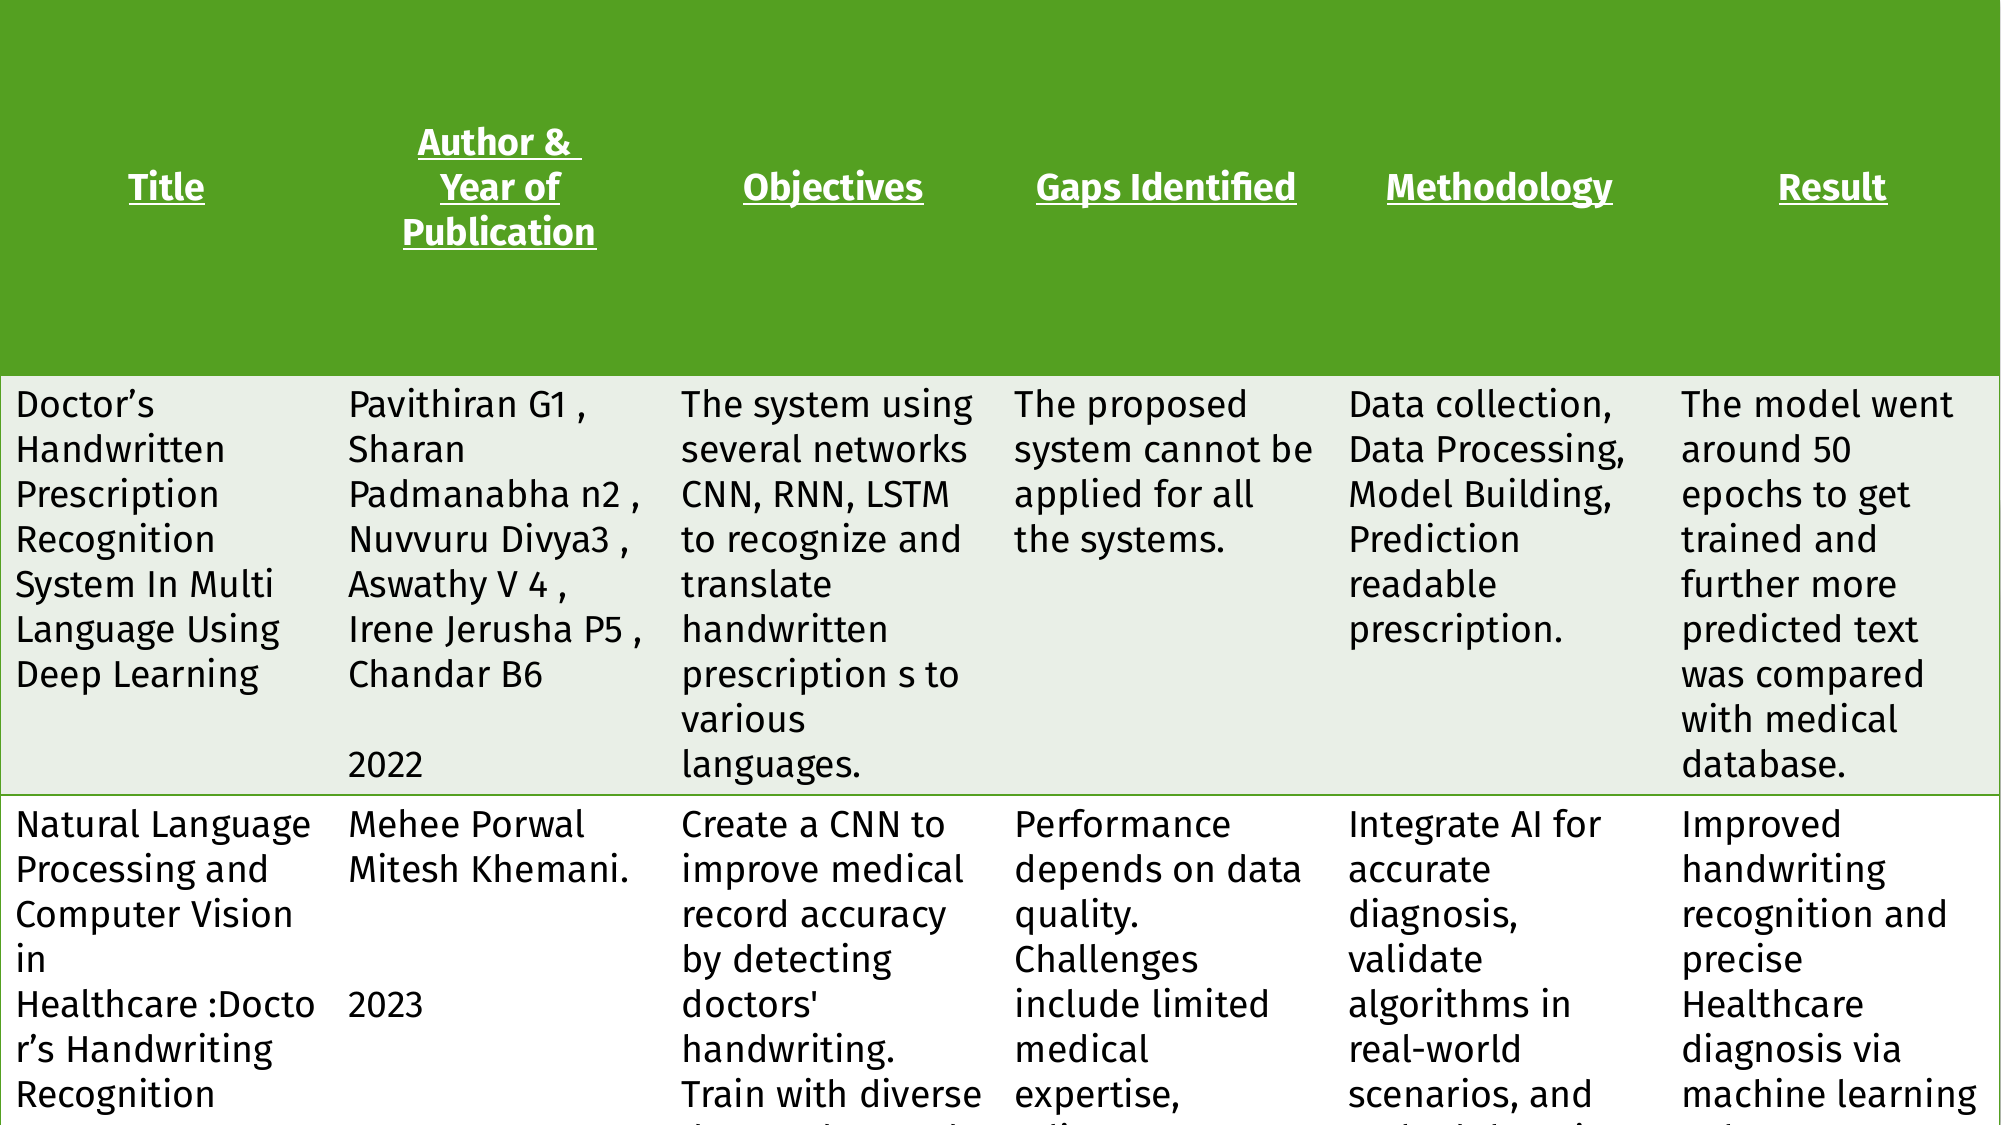

| Title | Author & Year of Publication | Objectives | Gaps Identified | Methodology | Result |
| --- | --- | --- | --- | --- | --- |
| Doctor’s Handwritten Prescription Recognition System In Multi Language Using Deep Learning | Pavithiran G1 , Sharan Padmanabha n2 , Nuvvuru Divya3 , Aswathy V 4 , Irene Jerusha P5 , Chandar B6 2022 | The system using several networks CNN, RNN, LSTM to recognize and translate handwritten prescription s to various languages. | The proposed system cannot be applied for all the systems. | Data collection, Data Processing, Model Building, Prediction readable prescription. | The model went around 50 epochs to get trained and further more predicted text was compared with medical database. |
| Natural Language Processing and Computer Vision in Healthcare :Doctor’s Handwriting Recognition | Mehee Porwal Mitesh Khemani. 2023 | Create a CNN to improve medical record accuracy by detecting doctors' handwriting. Train with diverse data and extend to finance and postal services for better handwriting recognition. | Performance depends on data quality. Challenges include limited medical expertise, reliance on technology, interpretability issues, and ethical concerns like privacy and bias. | Integrate AI for accurate diagnosis, validate algorithms in real-world scenarios, and embed them into clinical workflows. Provide staff training and ensure continuous improvement for optimal patient care. | Improved handwriting recognition and precise Healthcare diagnosis via machine learning enhance efficiency and cut costs. |
|  |  |  |  |  |  |
| --- | --- | --- | --- | --- | --- |
|  |  |  |  |  |  |
| --- | --- | --- | --- | --- | --- |